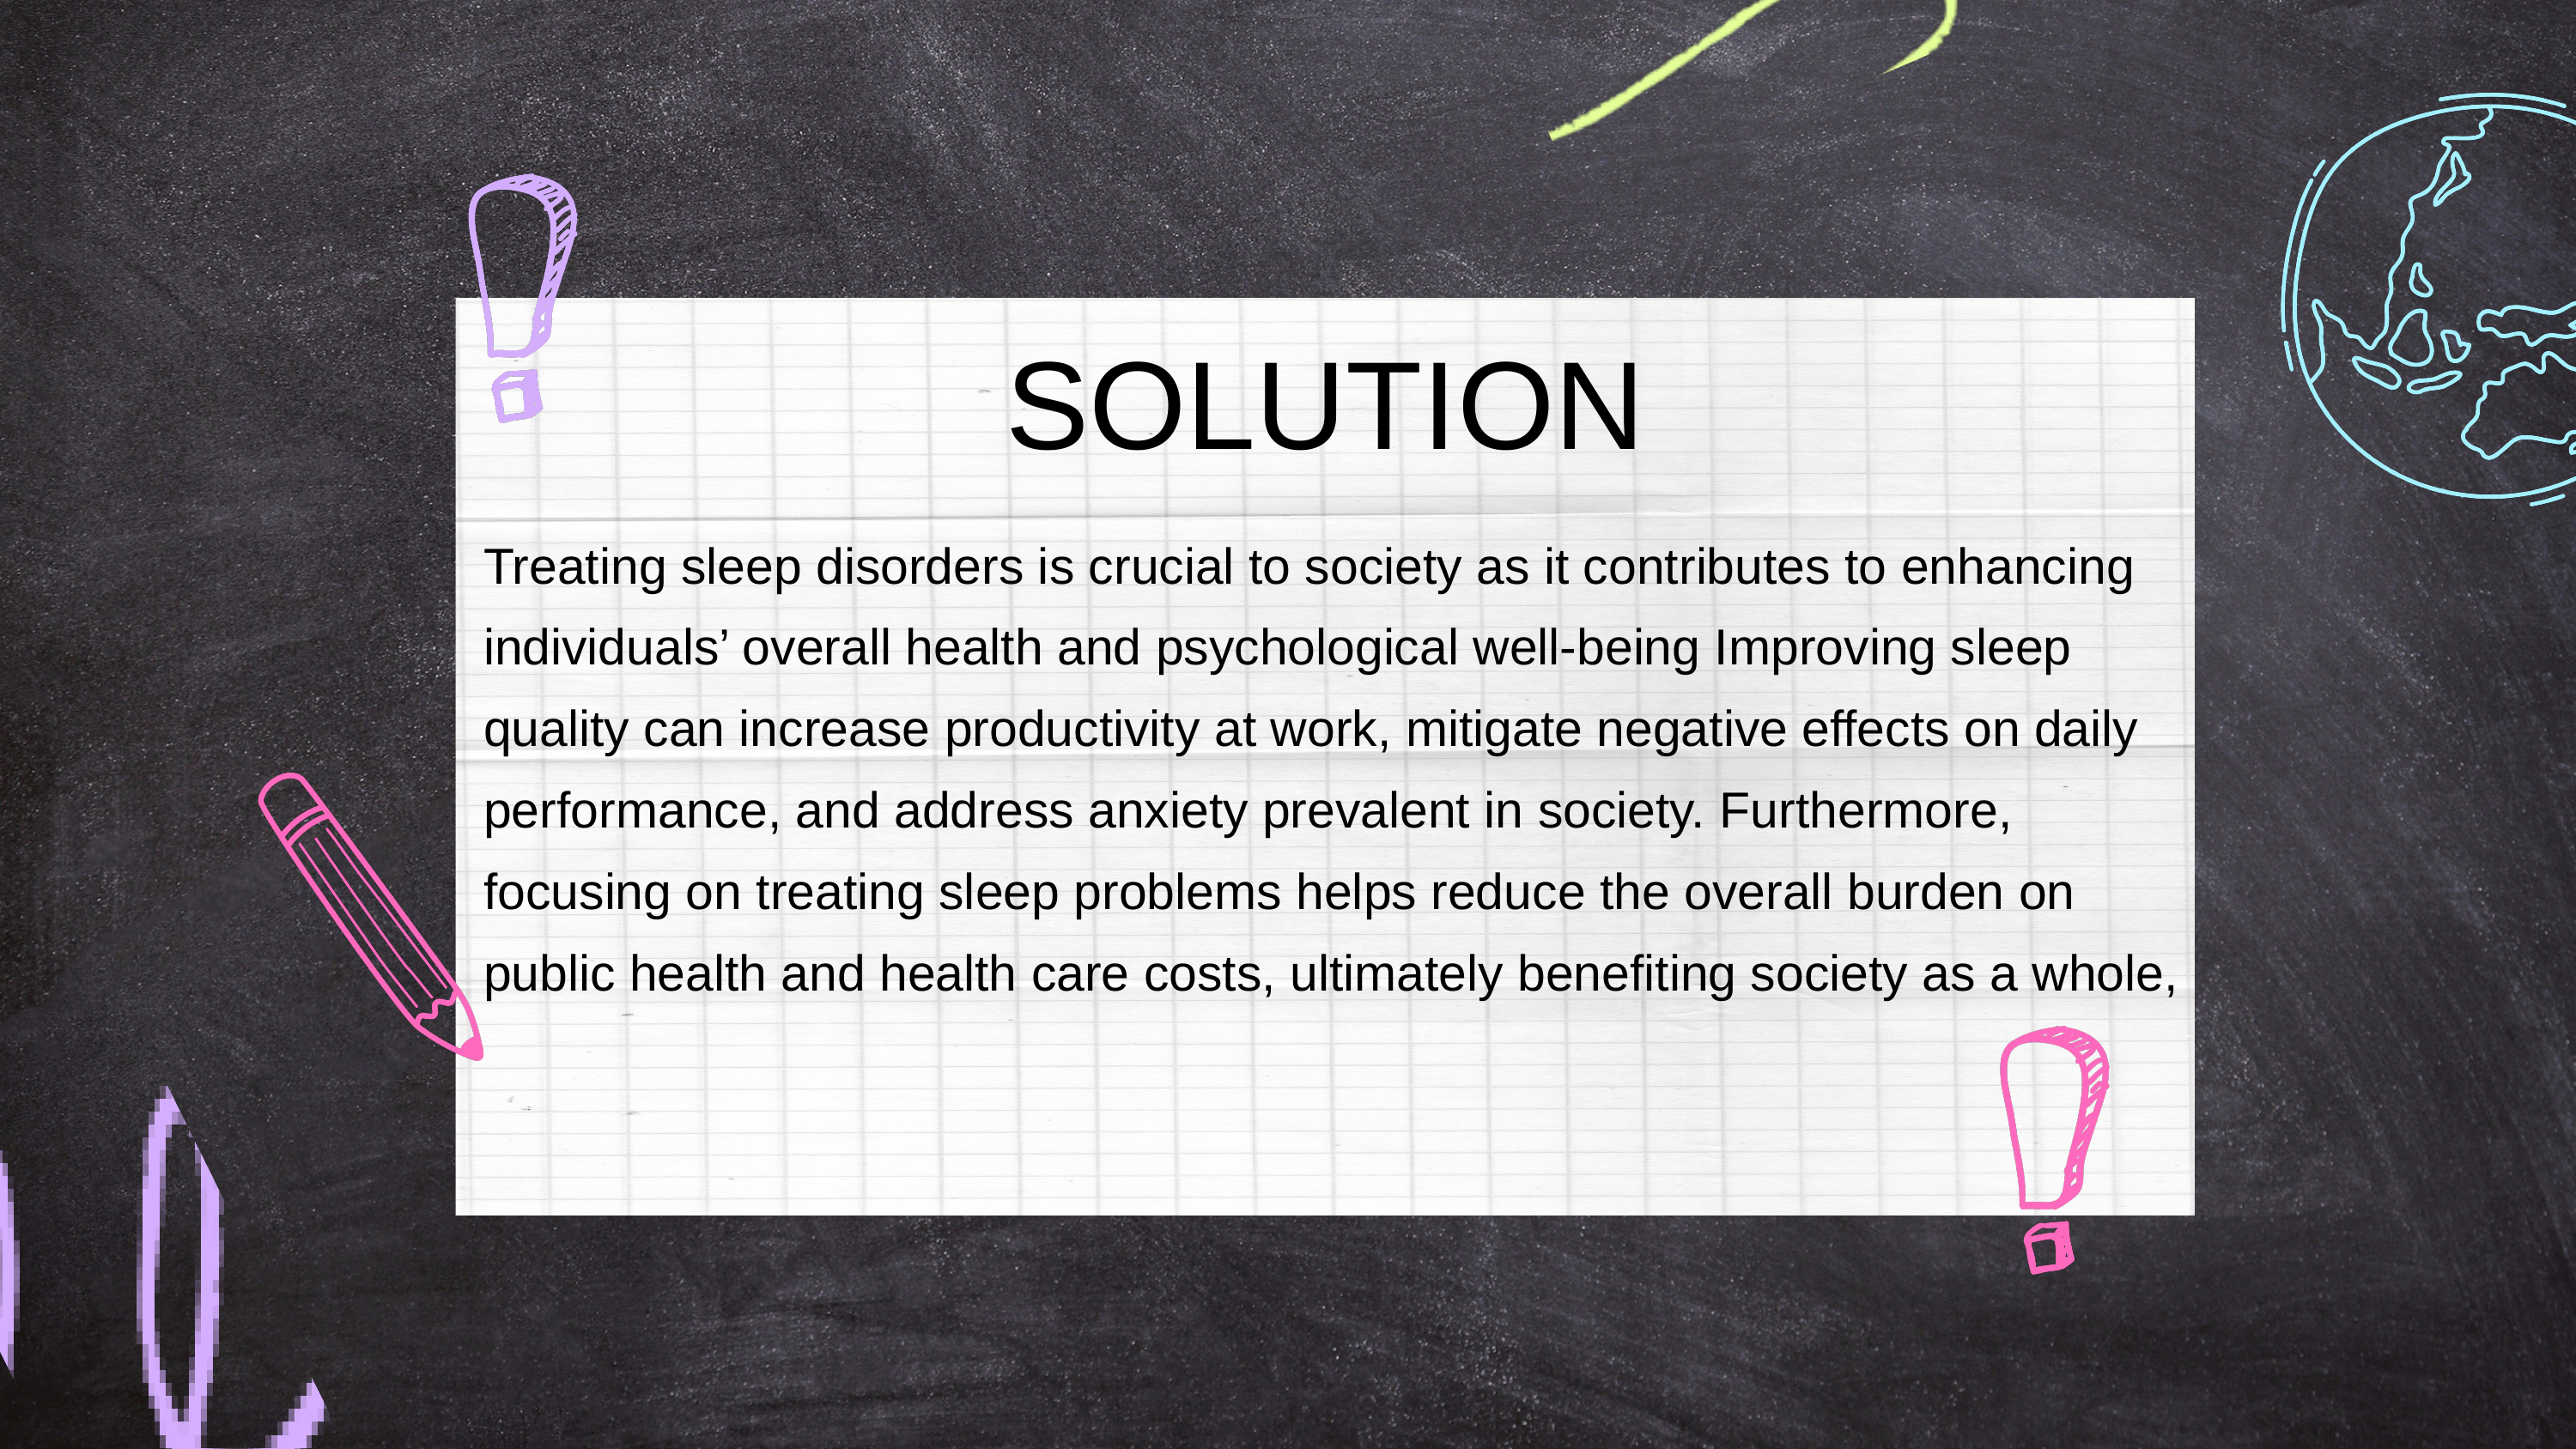

SOLUTION
Treating sleep disorders is crucial to society as it contributes to enhancing individuals’ overall health and psychological well-being Improving sleep quality can increase productivity at work, mitigate negative effects on daily performance, and address anxiety prevalent in society. Furthermore, focusing on treating sleep problems helps reduce the overall burden on
public health and health care costs, ultimately benefiting society as a whole,